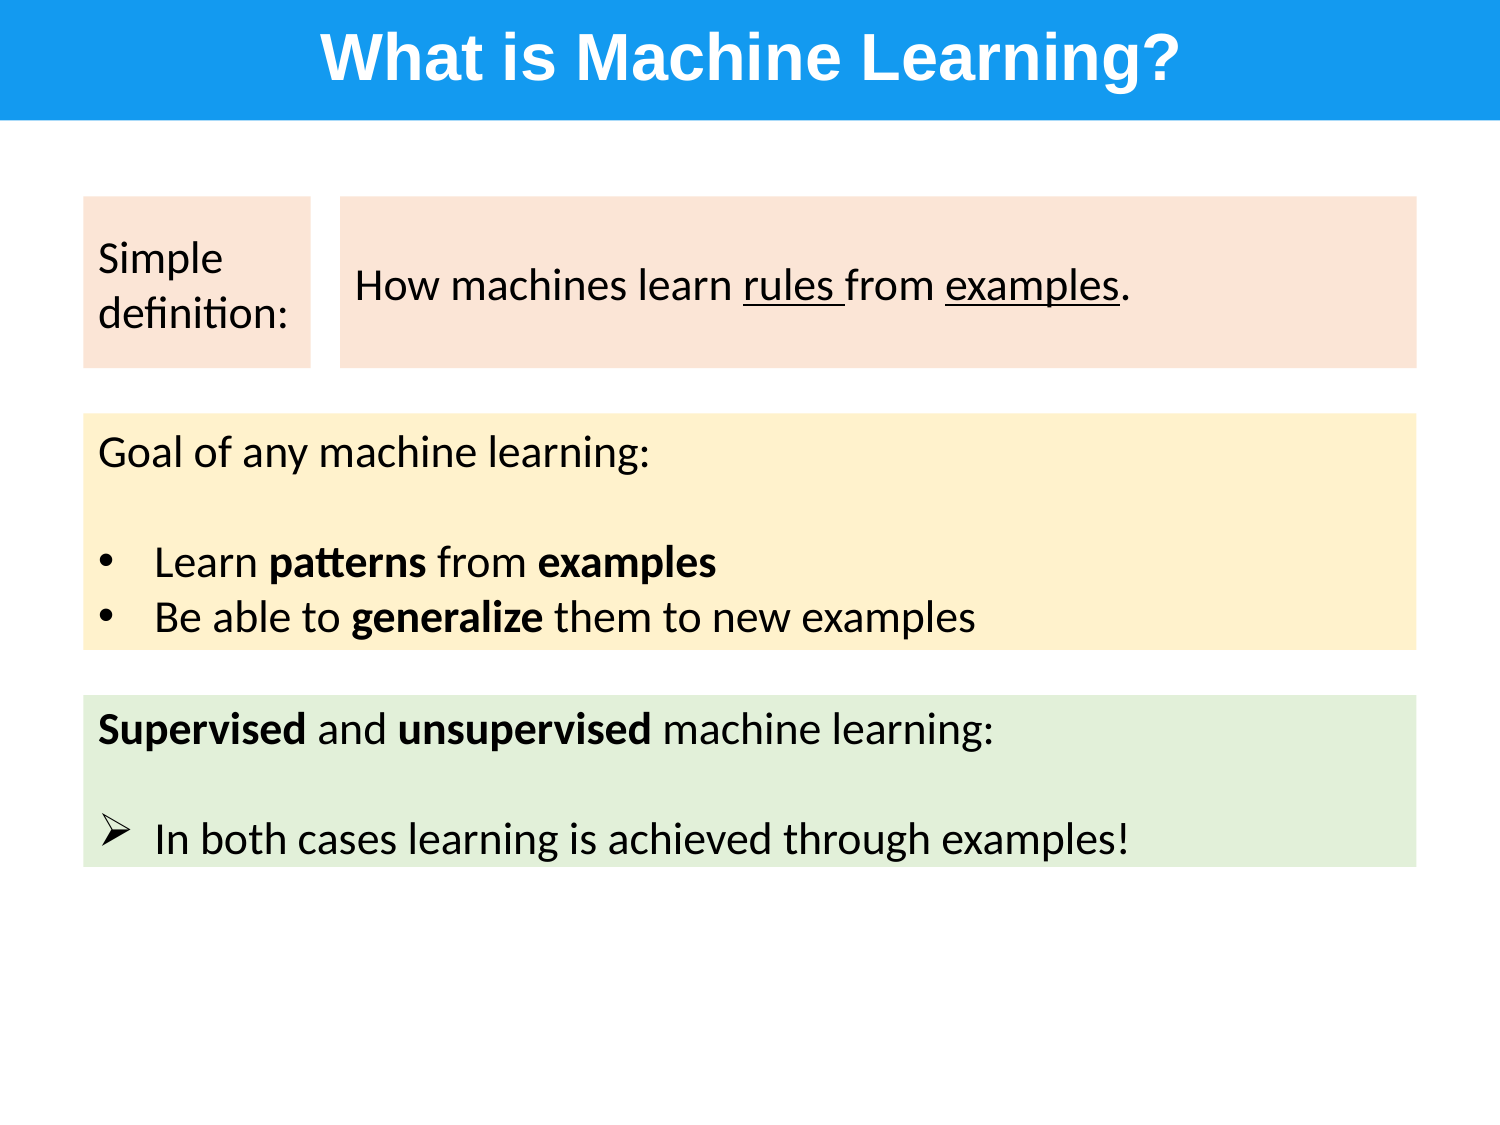

What is Machine Learning?
Simple definition:
How machines learn rules from examples.
Goal of any machine learning:

Learn patterns from examples
Be able to generalize them to new examples
Supervised and unsupervised machine learning:

In both cases learning is achieved through examples!